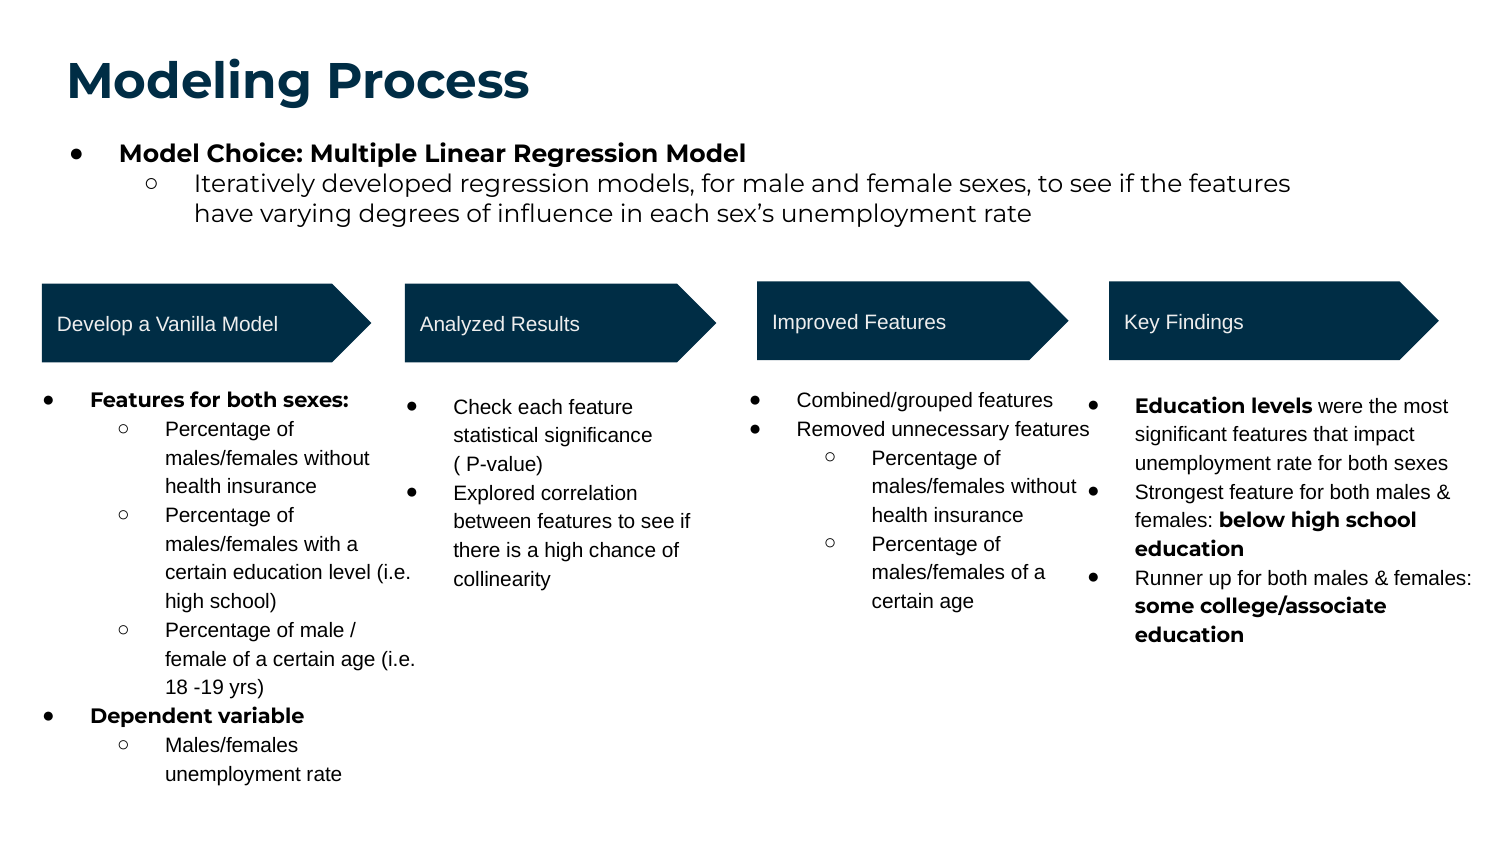

Modeling Process

Model Choice: Multiple Linear Regression Model
Iteratively developed regression models, for male and female sexes, to see if the features have varying degrees of influence in each sex’s unemployment rate
Improved Features
Key Findings
Develop a Vanilla Model
Analyzed Results
Features for both sexes:
Percentage of males/females without health insurance
Percentage of males/females with a certain education level (i.e. high school)
Percentage of male / female of a certain age (i.e. 18 -19 yrs)
Dependent variable
Males/females unemployment rate

Combined/grouped features
Removed unnecessary features
Percentage of males/females without health insurance
Percentage of males/females of a certain age

Education levels were the most significant features that impact unemployment rate for both sexes
Strongest feature for both males & females: below high school education
Runner up for both males & females: some college/associate education

Check each feature statistical significance
( P-value)
Explored correlation between features to see if there is a high chance of collinearity